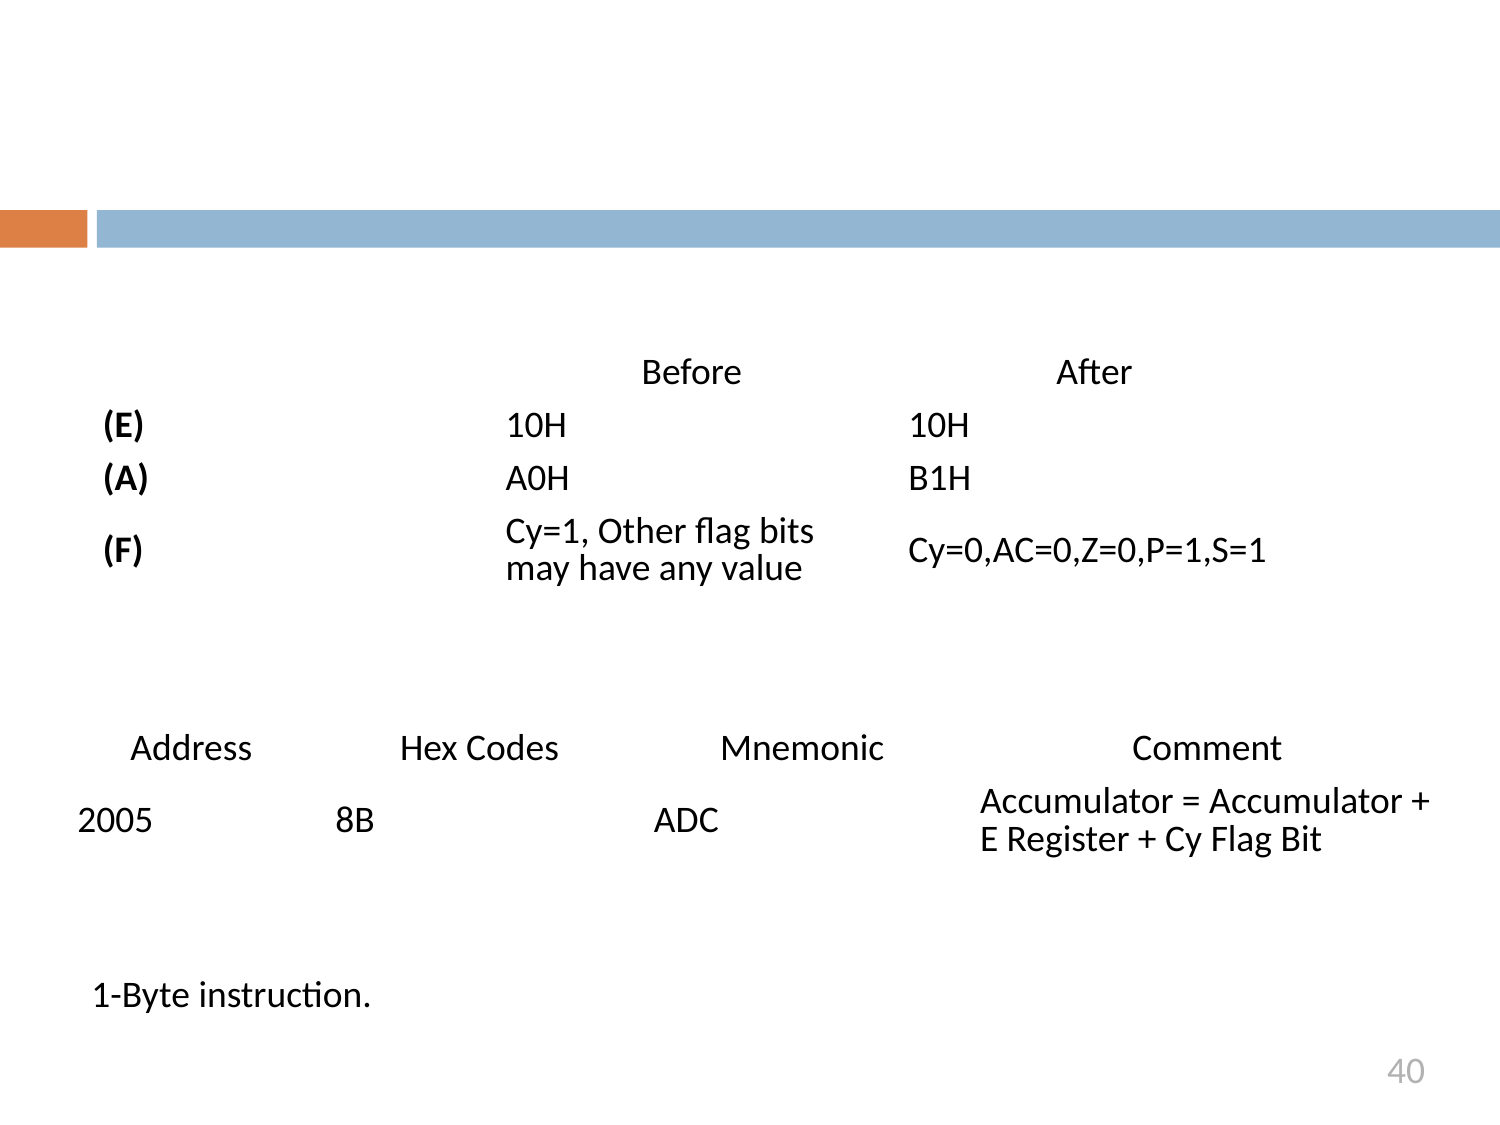

|  | Before | After |
| --- | --- | --- |
| (E) | 10H | 10H |
| (A) | A0H | B1H |
| (F) | Cy=1, Other flag bits may have any value | Cy=0,AC=0,Z=0,P=1,S=1 |
| Address | Hex Codes | Mnemonic | Comment |
| --- | --- | --- | --- |
| 2005 | 8B | ADC | Accumulator = Accumulator + E Register + Cy Flag Bit |
1-Byte instruction.
40